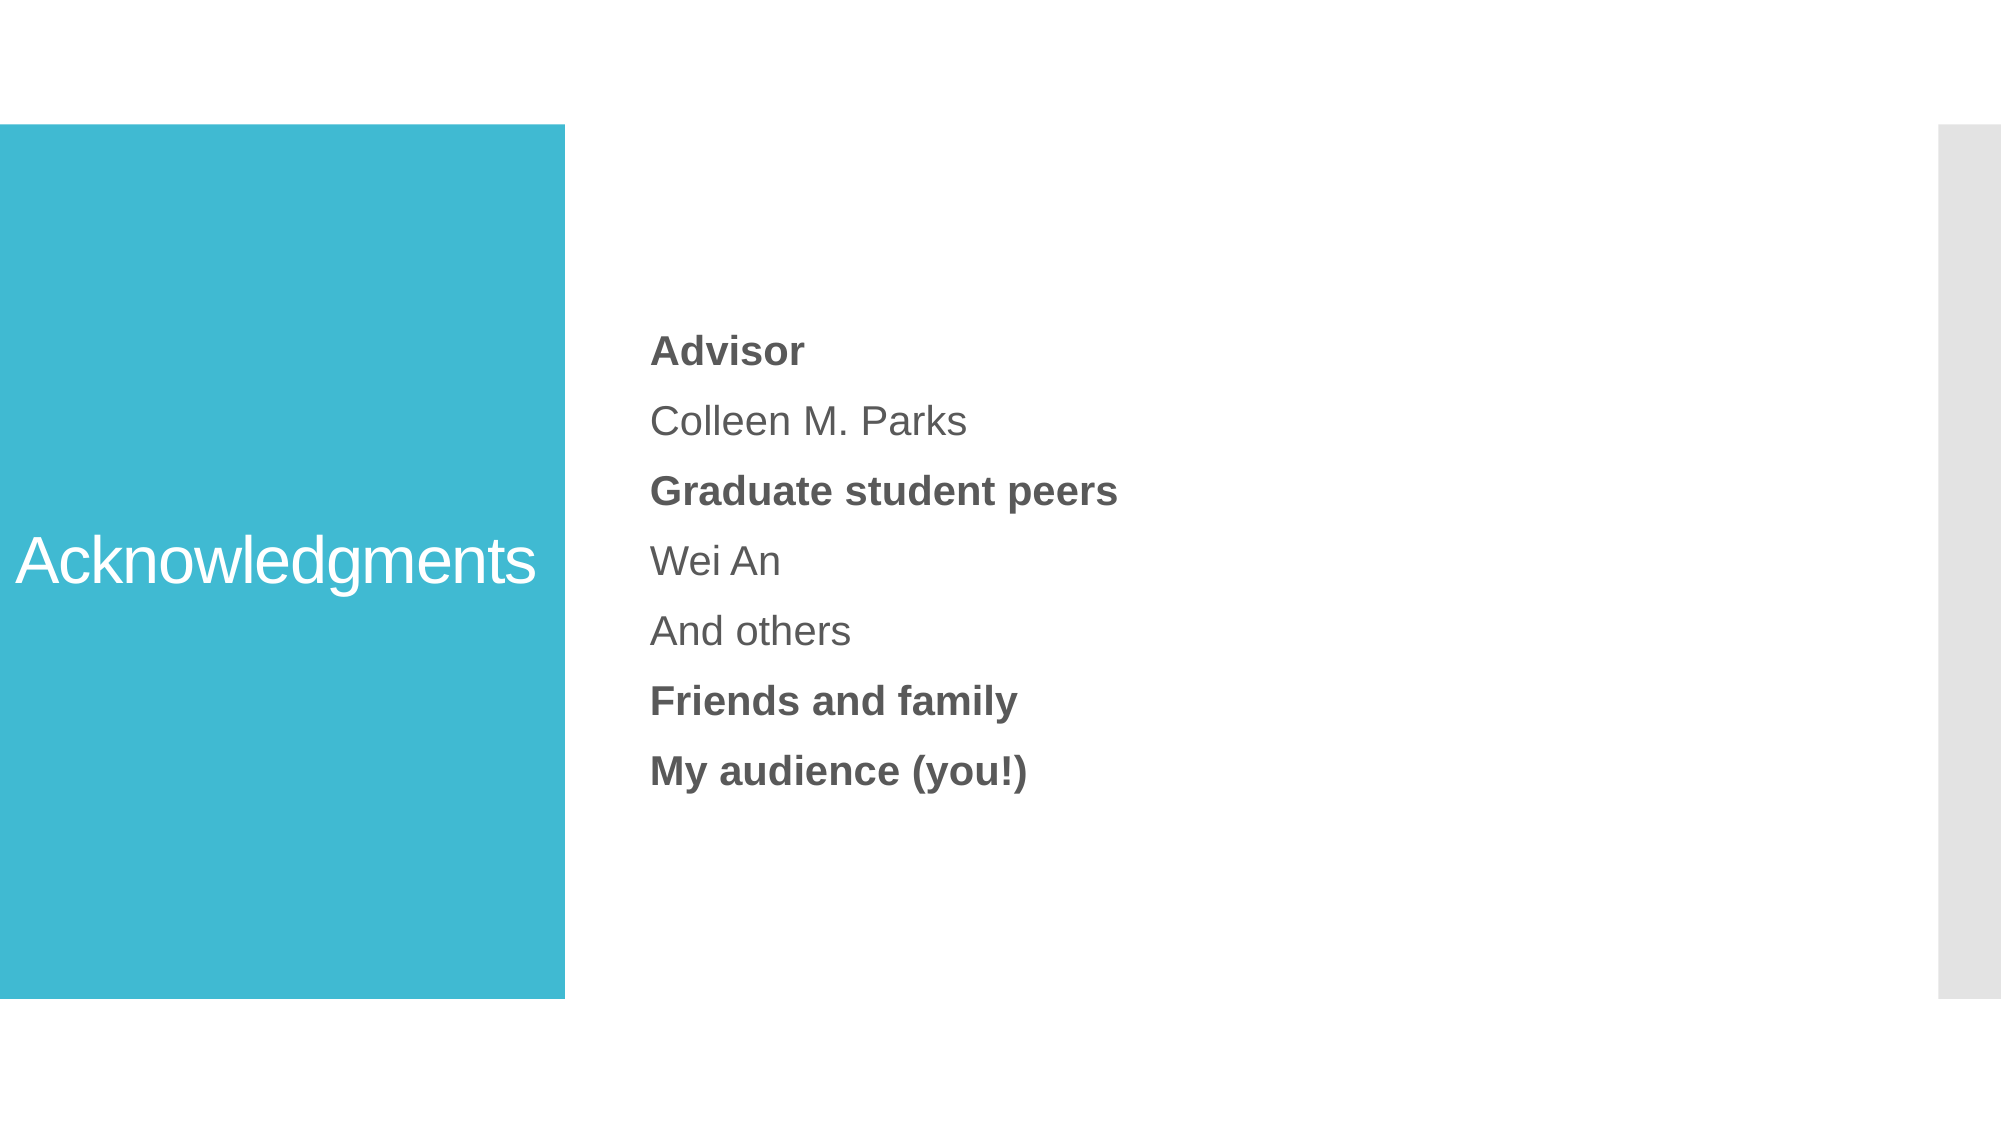

Advisor
Colleen M. Parks
Graduate student peers
Wei An
And others
Friends and family
My audience (you!)
# Acknowledgments